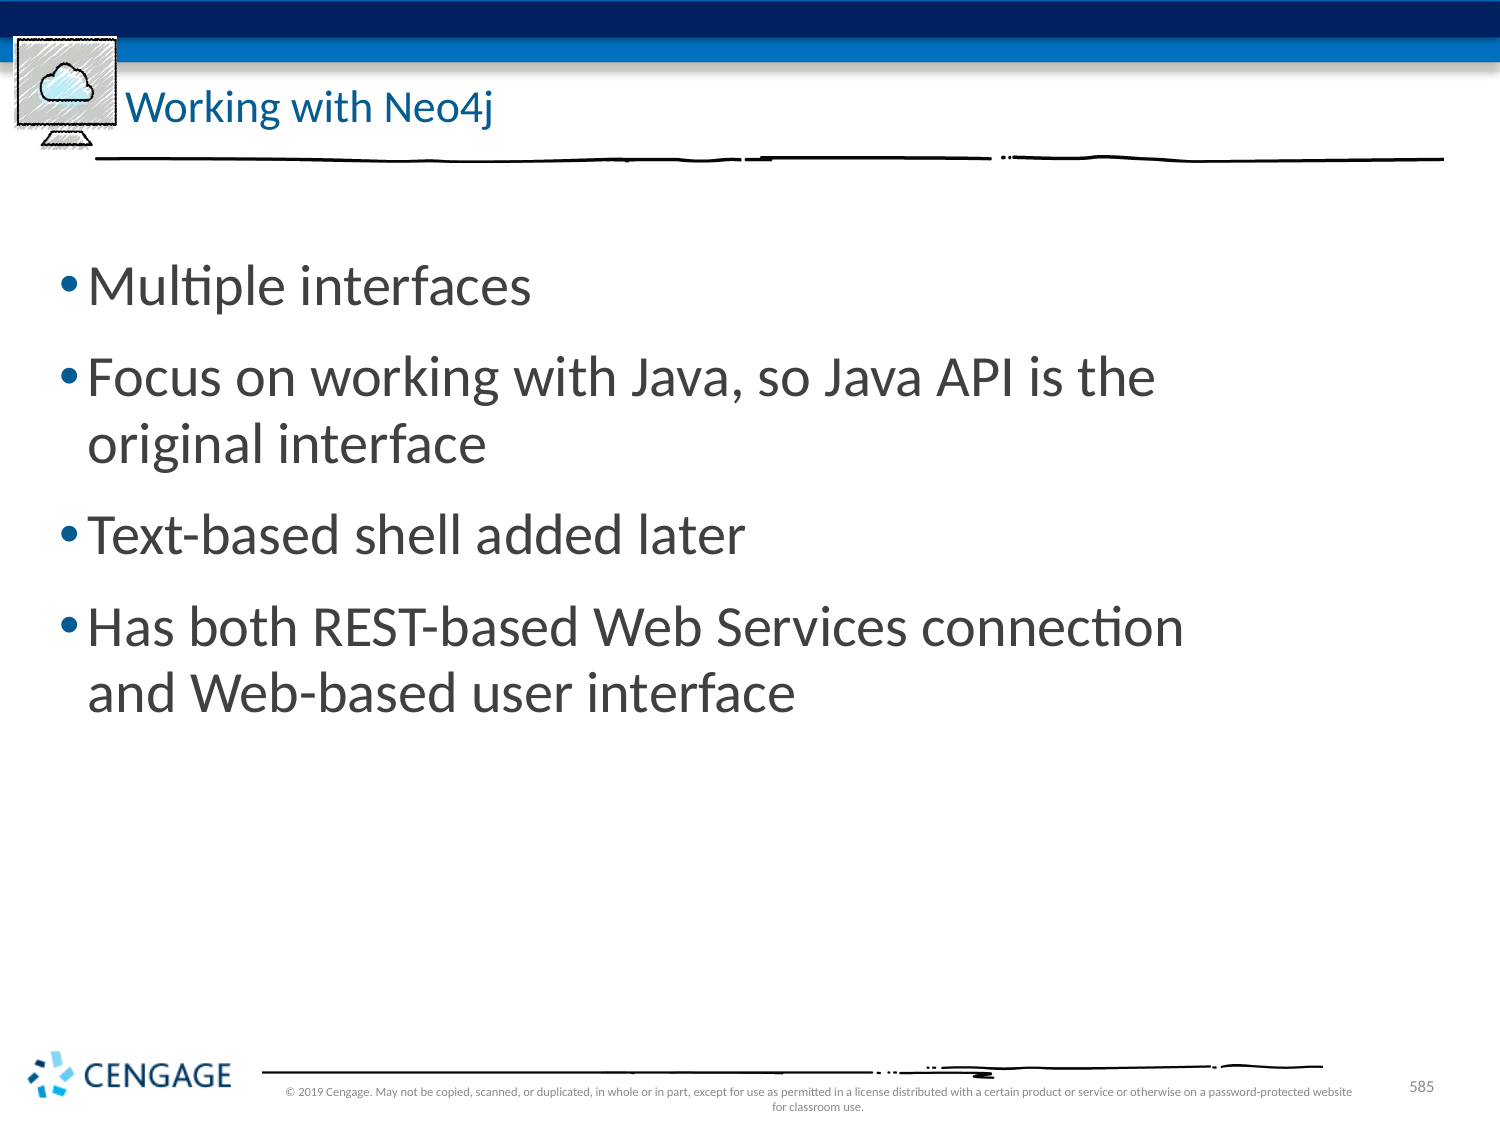

# Working with Neo4j
Multiple interfaces
Focus on working with Java, so Java API is the original interface
Text-based shell added later
Has both REST-based Web Services connection and Web-based user interface
© 2019 Cengage. May not be copied, scanned, or duplicated, in whole or in part, except for use as permitted in a license distributed with a certain product or service or otherwise on a password-protected website for classroom use.